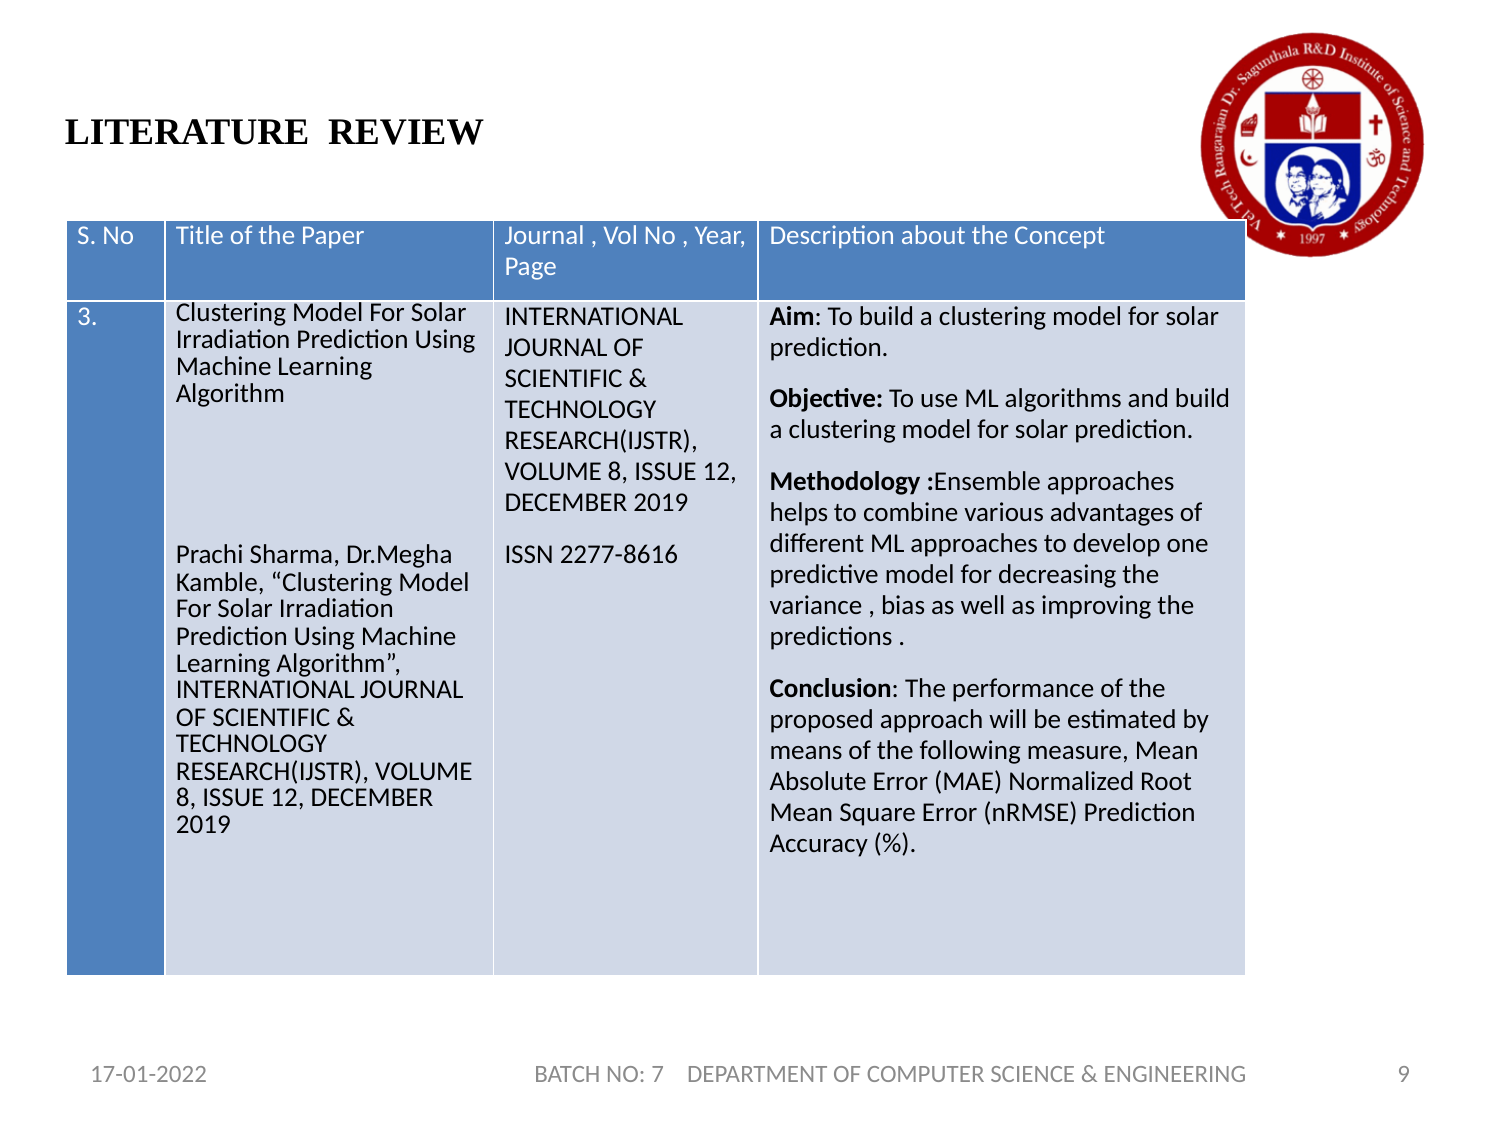

LITERATURE REVIEW
| S. No | Title of the Paper | Journal , Vol No , Year, Page | Description about the Concept |
| --- | --- | --- | --- |
| 3. | Clustering Model For Solar Irradiation Prediction Using Machine Learning Algorithm             Prachi Sharma, Dr.Megha Kamble, “Clustering Model For Solar Irradiation Prediction Using Machine Learning Algorithm”, INTERNATIONAL JOURNAL OF SCIENTIFIC & TECHNOLOGY RESEARCH(IJSTR), VOLUME 8, ISSUE 12, DECEMBER 2019 | INTERNATIONAL JOURNAL OF SCIENTIFIC & TECHNOLOGY RESEARCH(IJSTR), VOLUME 8, ISSUE 12, DECEMBER 2019 ISSN 2277-8616 | Aim: To build a clustering model for solar prediction. Objective: To use ML algorithms and build a clustering model for solar prediction. Methodology :Ensemble approaches helps to combine various advantages of different ML approaches to develop one predictive model for decreasing the variance , bias as well as improving the predictions . Conclusion: The performance of the proposed approach will be estimated by means of the following measure, Mean Absolute Error (MAE) Normalized Root Mean Square Error (nRMSE) Prediction Accuracy (%). |
17-01-2022
BATCH NO: 7    DEPARTMENT OF COMPUTER SCIENCE & ENGINEERING
9